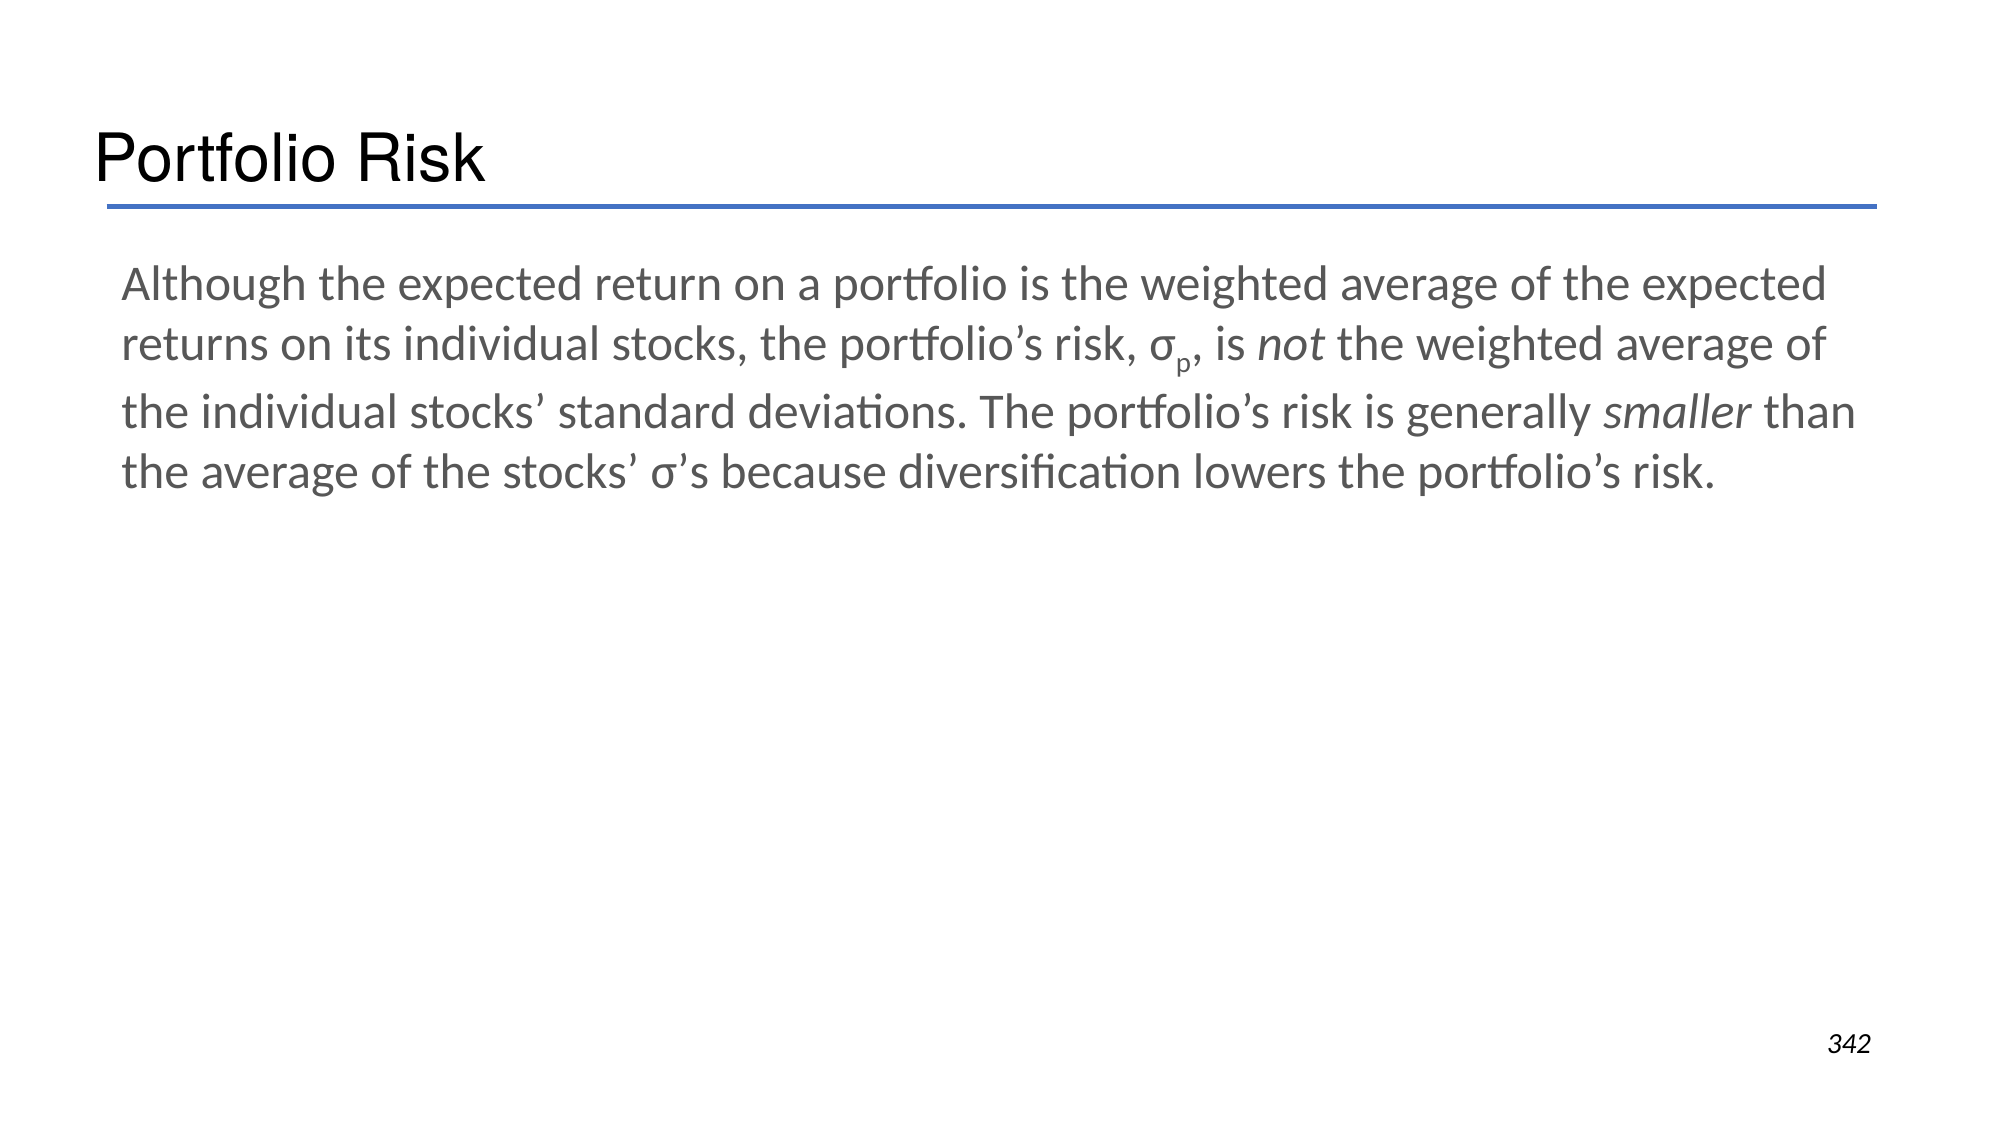

# Portfolio Risk
Although the expected return on a portfolio is the weighted average of the expected returns on its individual stocks, the portfolio’s risk, σp, is not the weighted average of the individual stocks’ standard deviations. The portfolio’s risk is generally smaller than the average of the stocks’ σ’s because diversification lowers the portfolio’s risk.